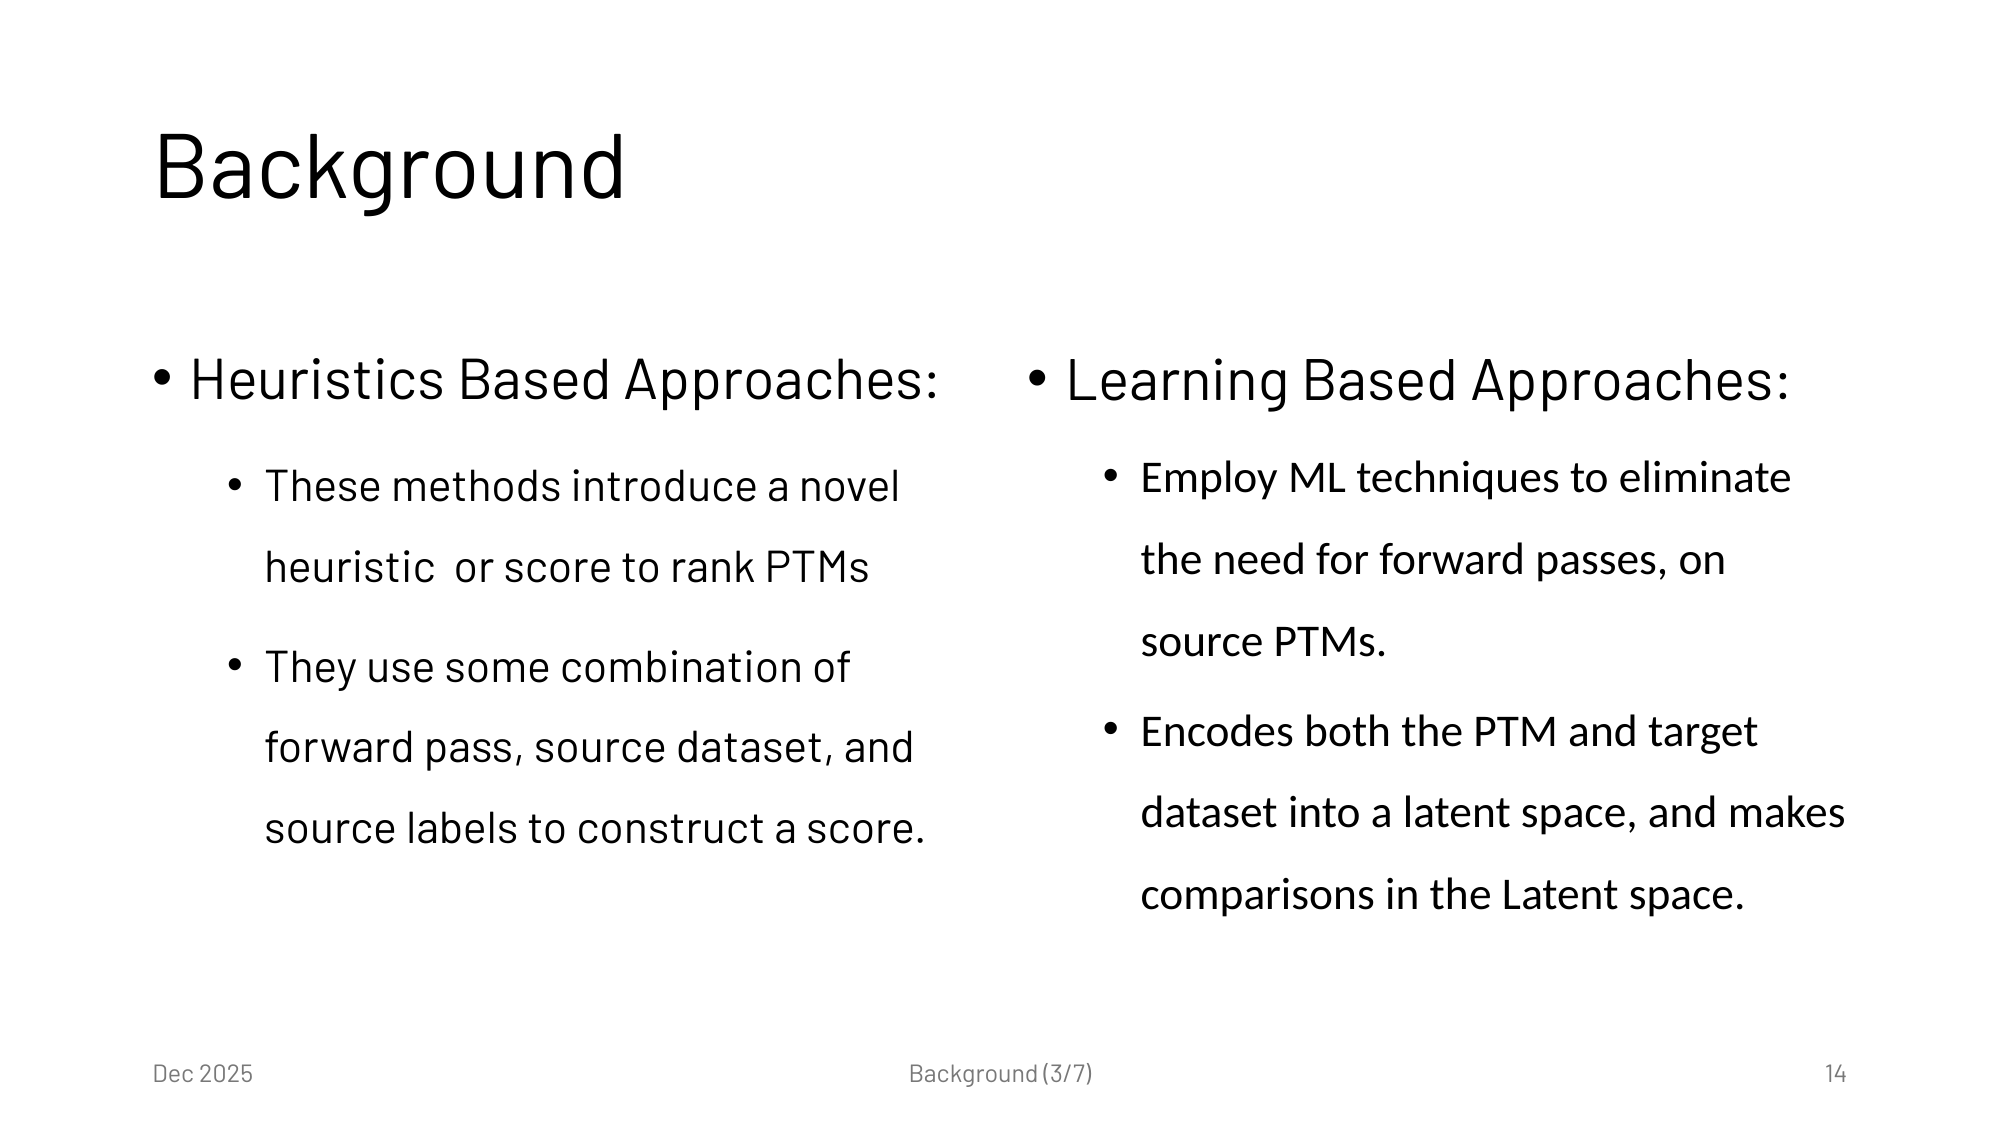

# Background
Heuristics Based Approaches:
These methods introduce a novel heuristic  or score to rank PTMs
They use some combination of forward pass, source dataset, and source labels to construct a score.
Learning Based Approaches:
Employ ML techniques to eliminate the need for forward passes, on source PTMs.
Encodes both the PTM and target dataset into a latent space, and makes comparisons in the Latent space.
Dec 2025
Background (3/7)
14